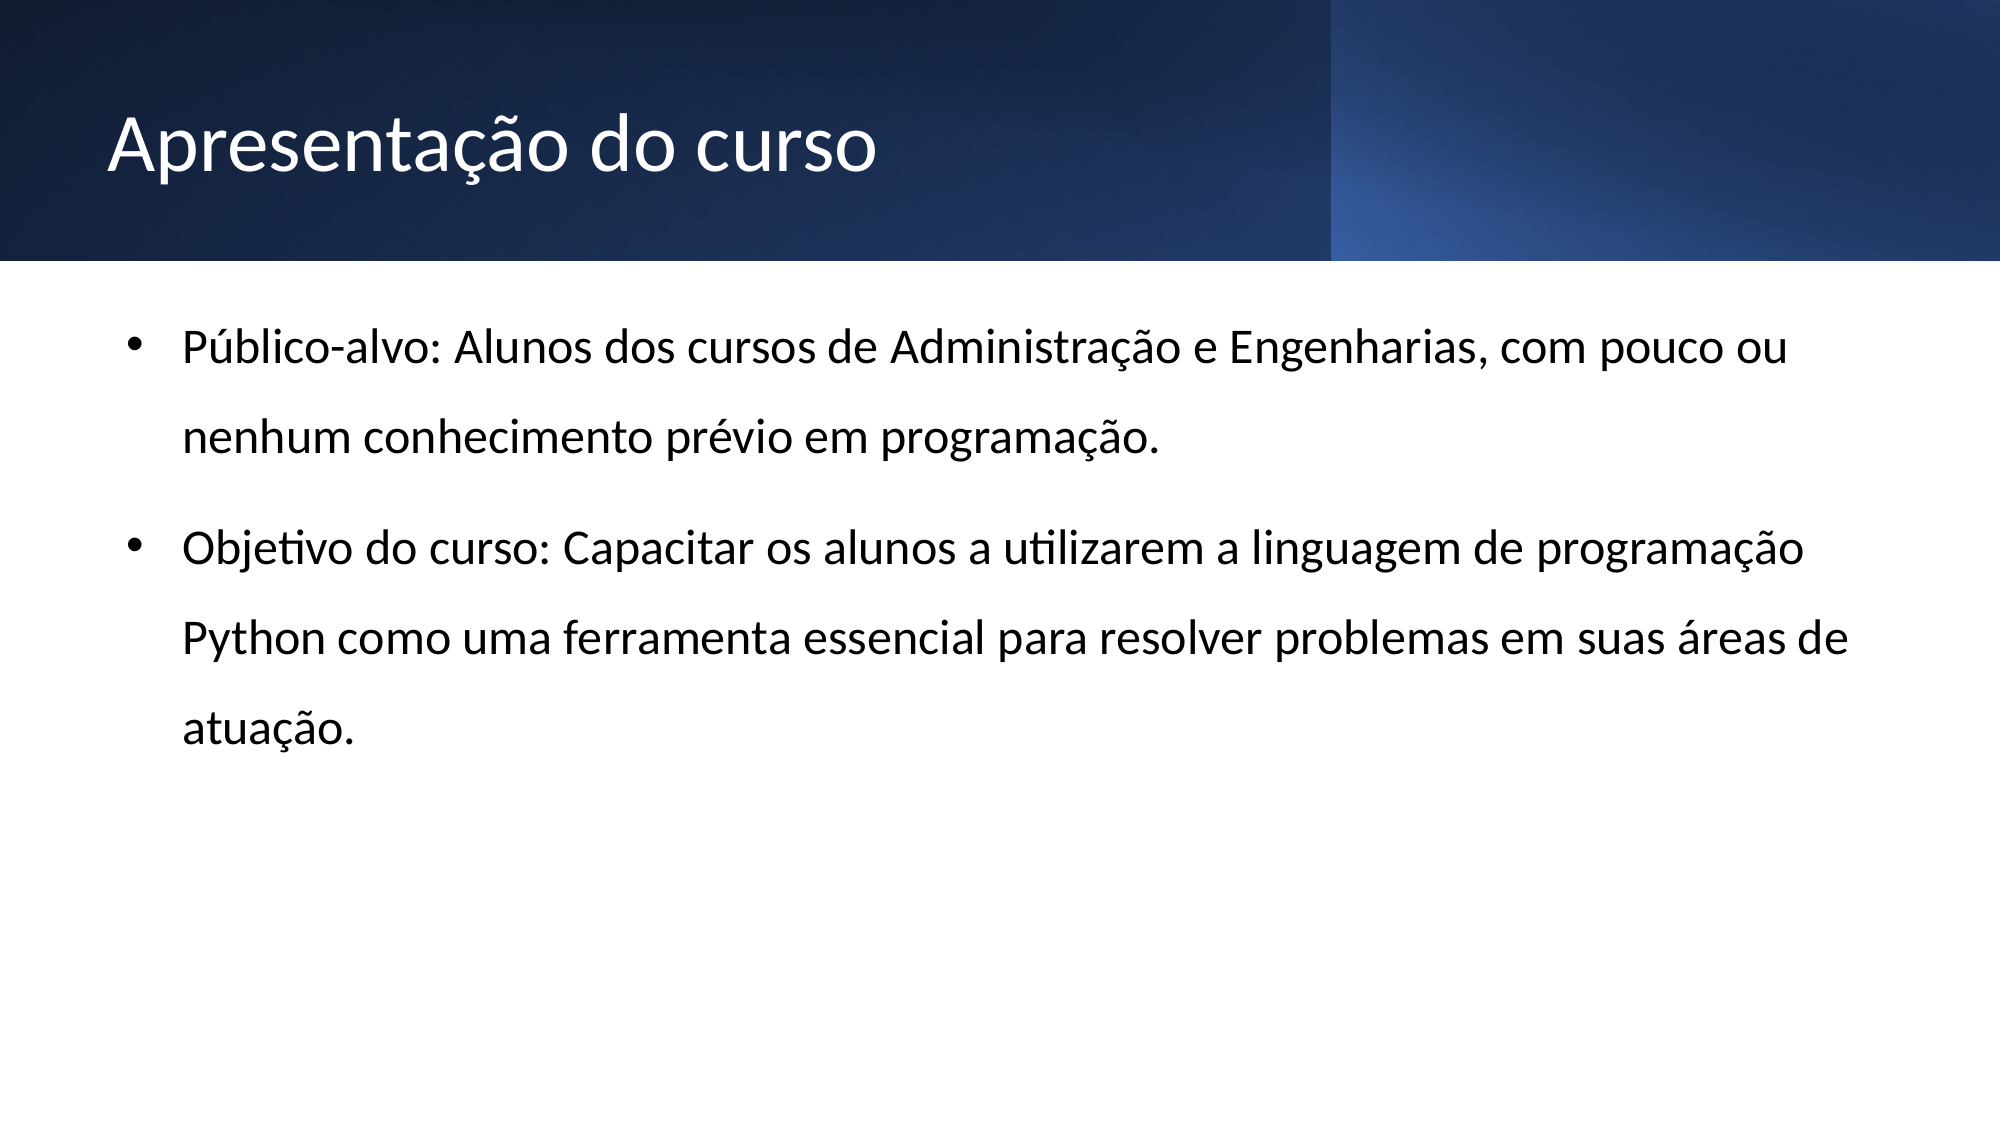

# Apresentação do curso
Público-alvo: Alunos dos cursos de Administração e Engenharias, com pouco ou nenhum conhecimento prévio em programação.
Objetivo do curso: Capacitar os alunos a utilizarem a linguagem de programação Python como uma ferramenta essencial para resolver problemas em suas áreas de atuação.